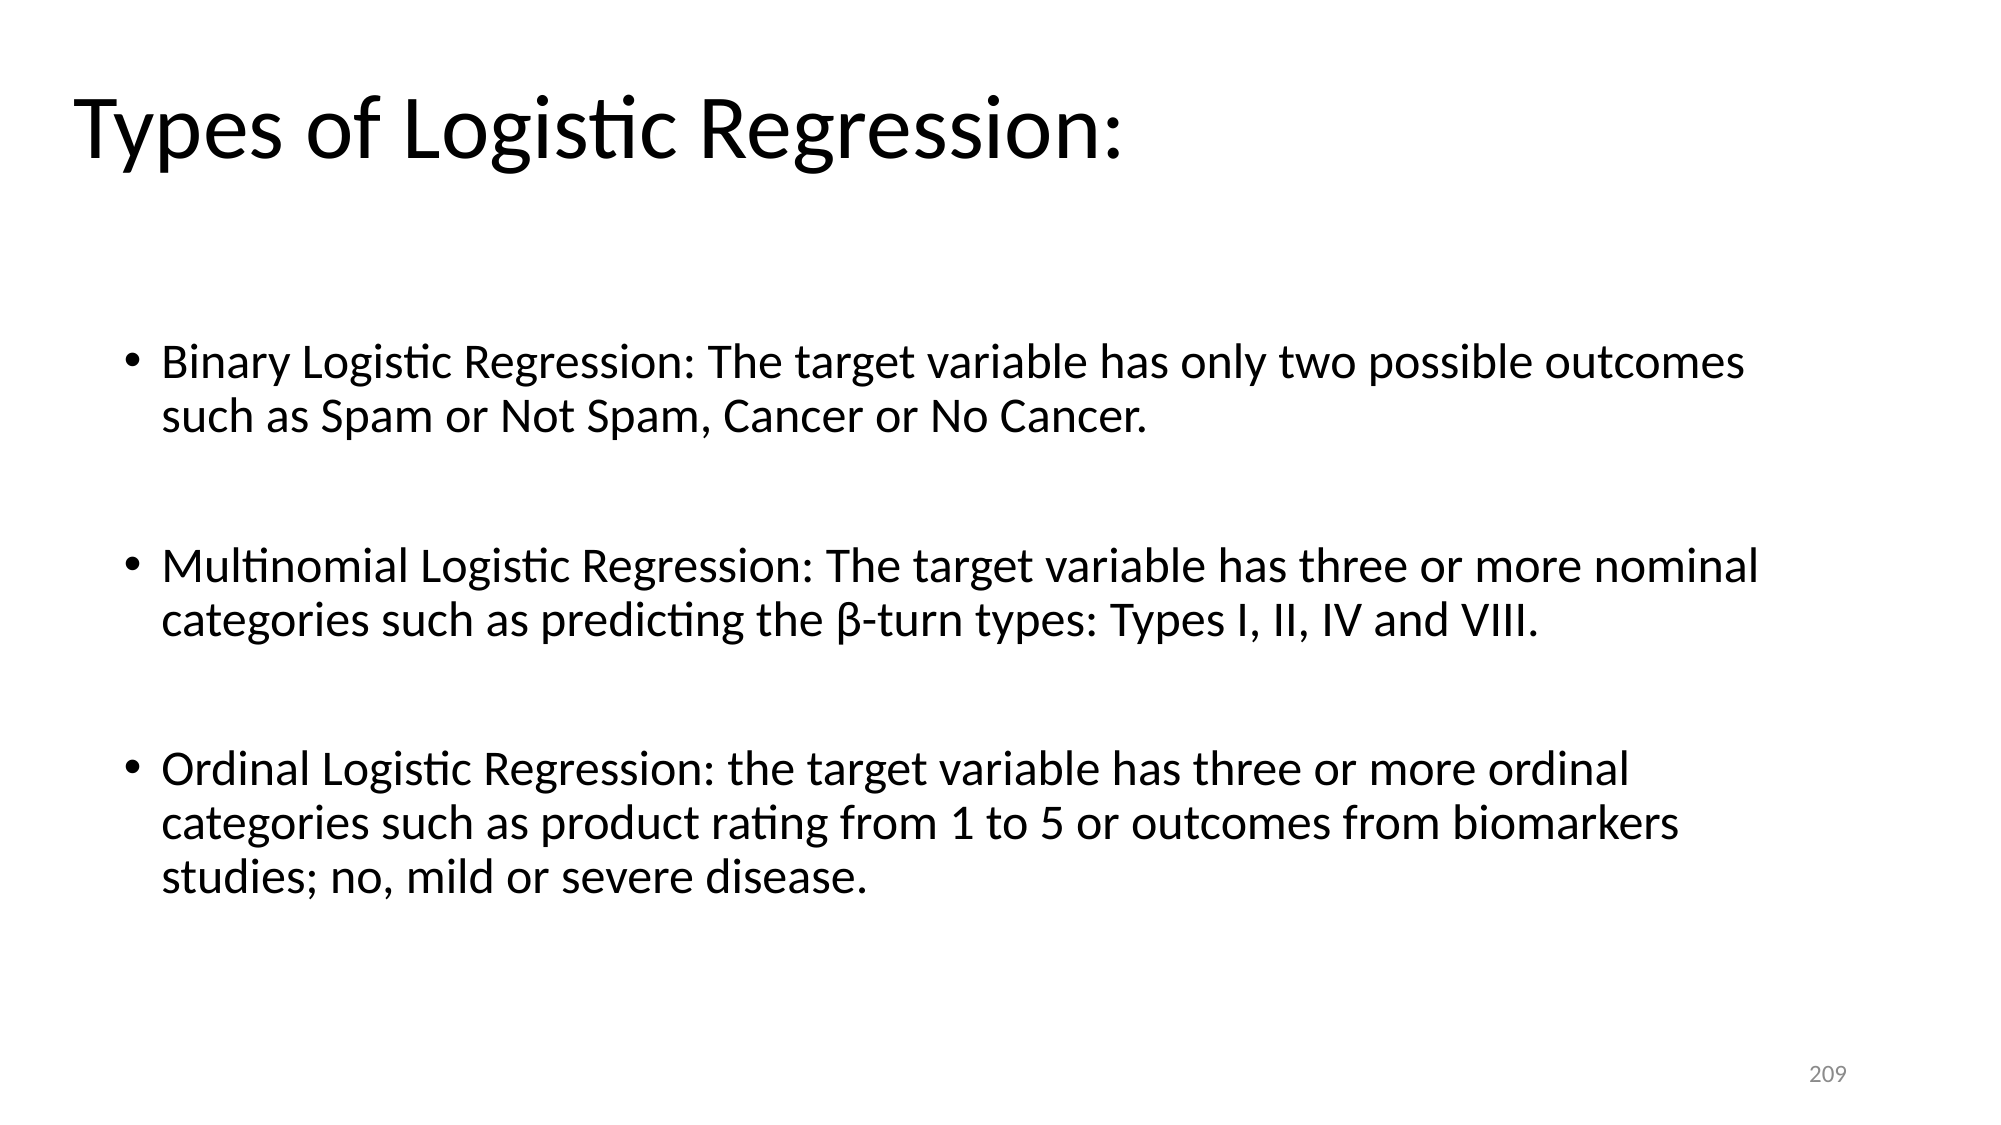

# Types of Logistic Regression:

Binary Logistic Regression: The target variable has only two possible outcomes such as Spam or Not Spam, Cancer or No Cancer.

Multinomial Logistic Regression: The target variable has three or more nominal categories such as predicting the β-turn types: Types I, II, IV and VIII.

Ordinal Logistic Regression: the target variable has three or more ordinal categories such as product rating from 1 to 5 or outcomes from biomarkers studies; no, mild or severe disease.
209